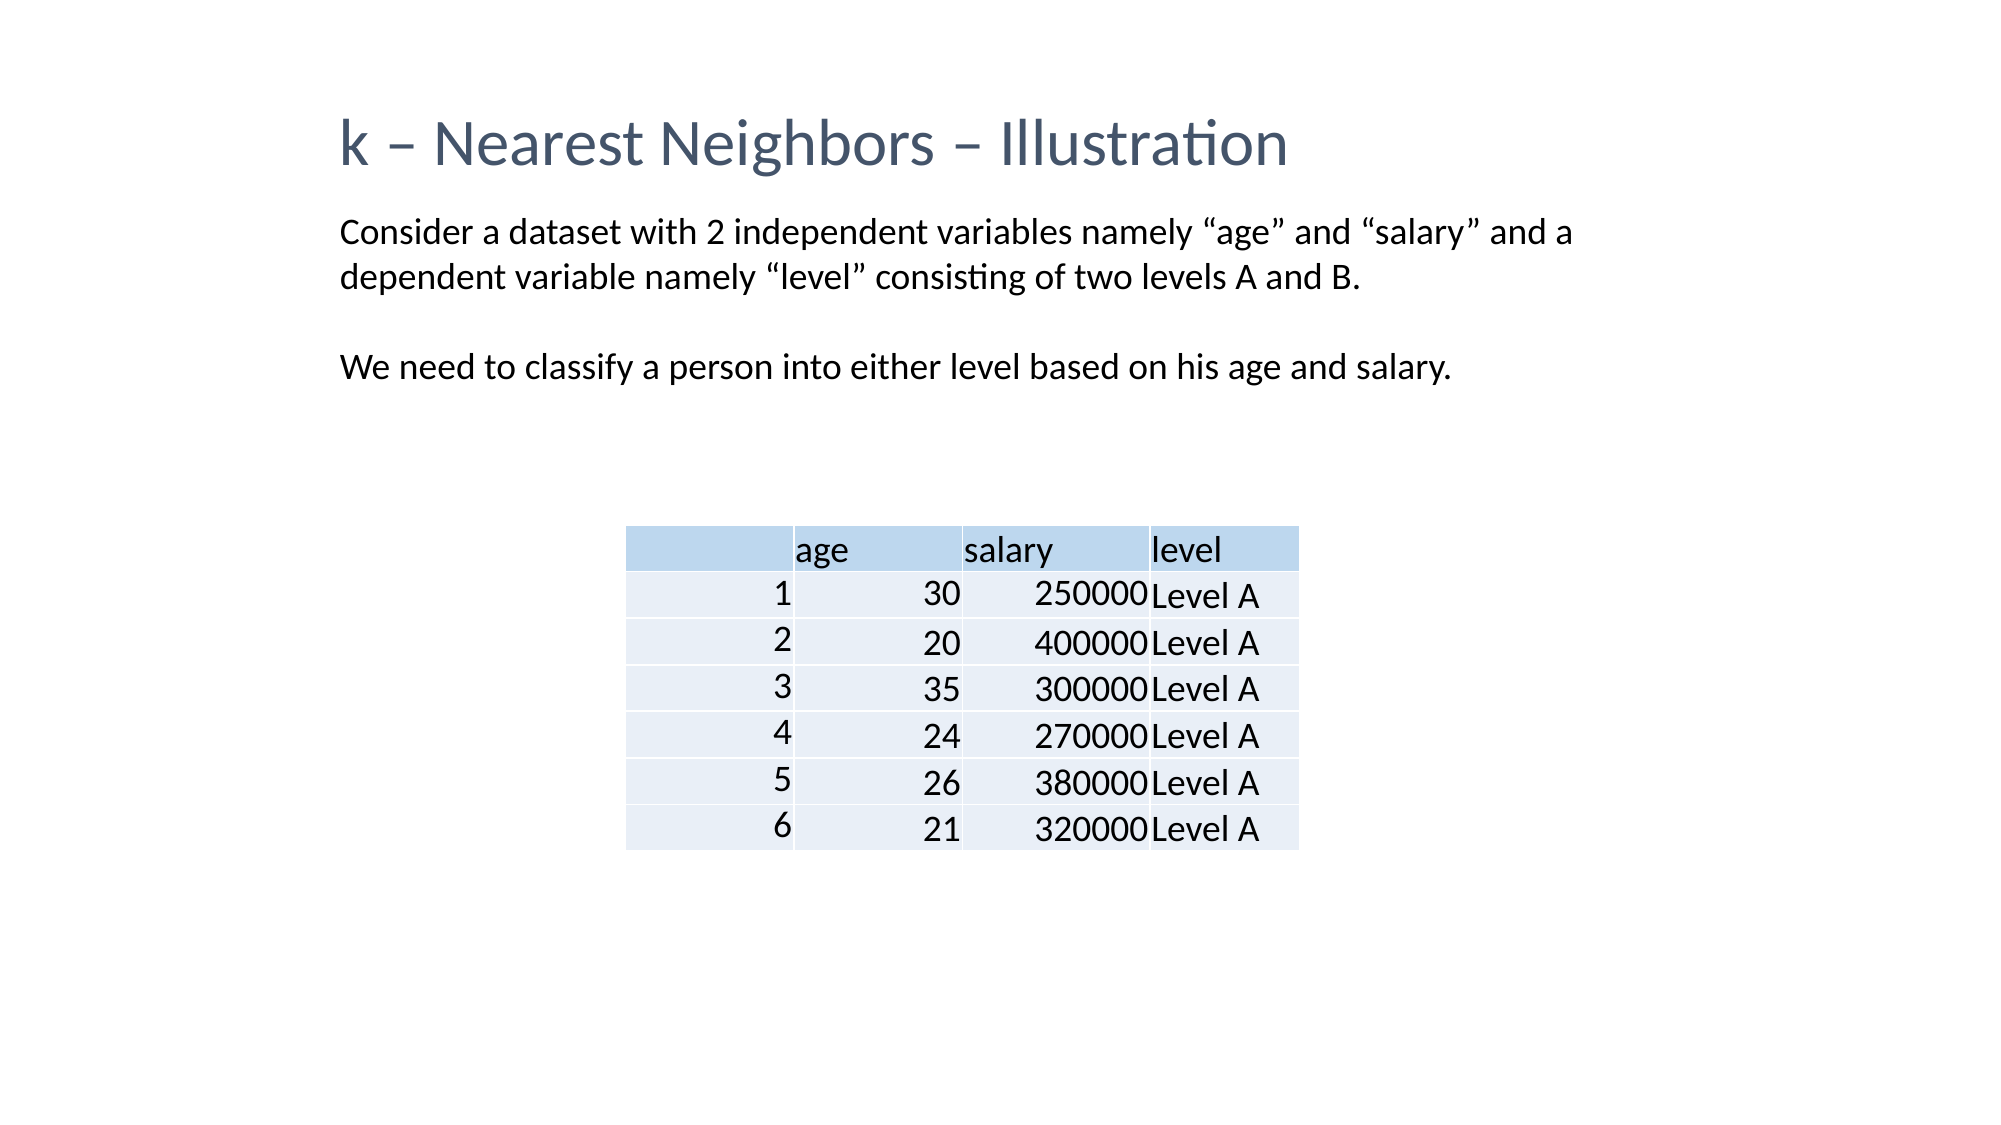

k – Nearest Neighbors – Illustration
Consider a dataset with 2 independent variables namely “age” and “salary” and a dependent variable namely “level” consisting of two levels A and B.

We need to classify a person into either level based on his age and salary.

|  | age | salary | level |
| --- | --- | --- | --- |
| 1 | 30 | 250000 | Level A |
| 2 | 20 | 400000 | Level A |
| 3 | 35 | 300000 | Level A |
| 4 | 24 | 270000 | Level A |
| 5 | 26 | 380000 | Level A |
| 6 | 21 | 320000 | Level A |